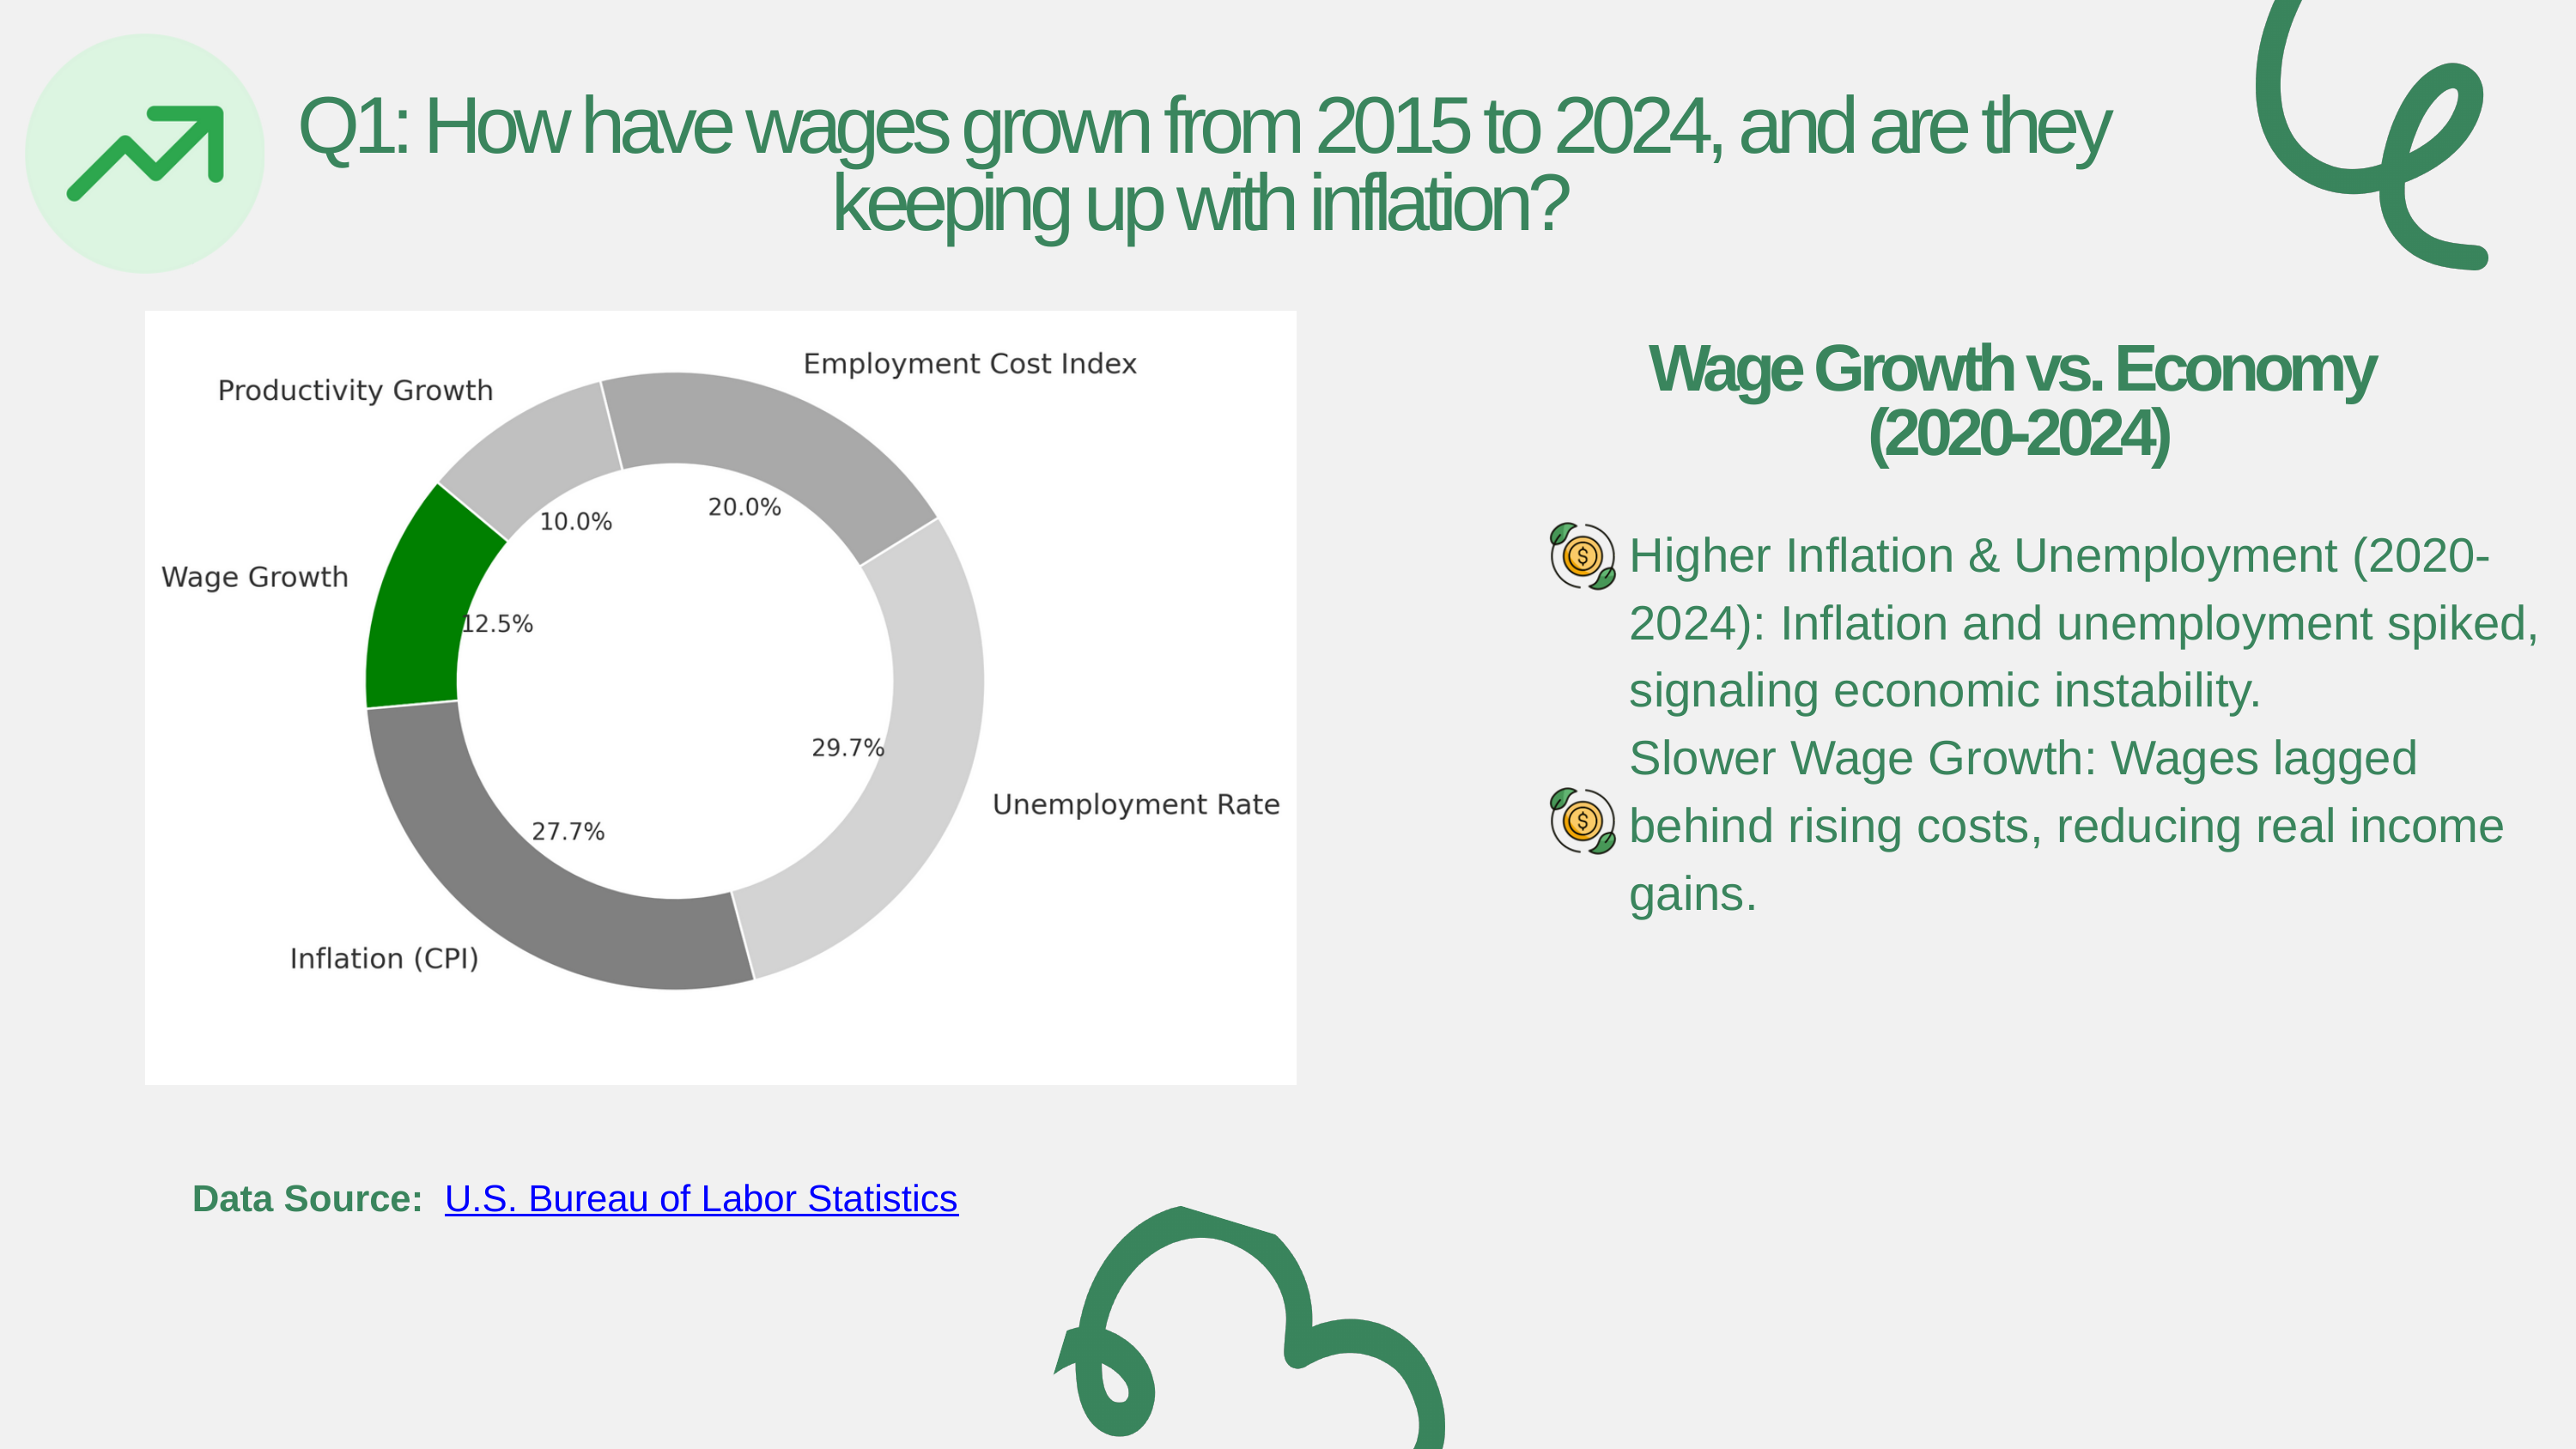

Q1: How have wages grown from 2015 to 2024, and are they keeping up with inflation?

Wage Growth vs. Economy
(2020-2024)
Higher Inflation & Unemployment (2020-2024): Inflation and unemployment spiked, signaling economic instability.
Slower Wage Growth: Wages lagged behind rising costs, reducing real income gains.

Data Source:  U.S. Bureau of Labor Statistics